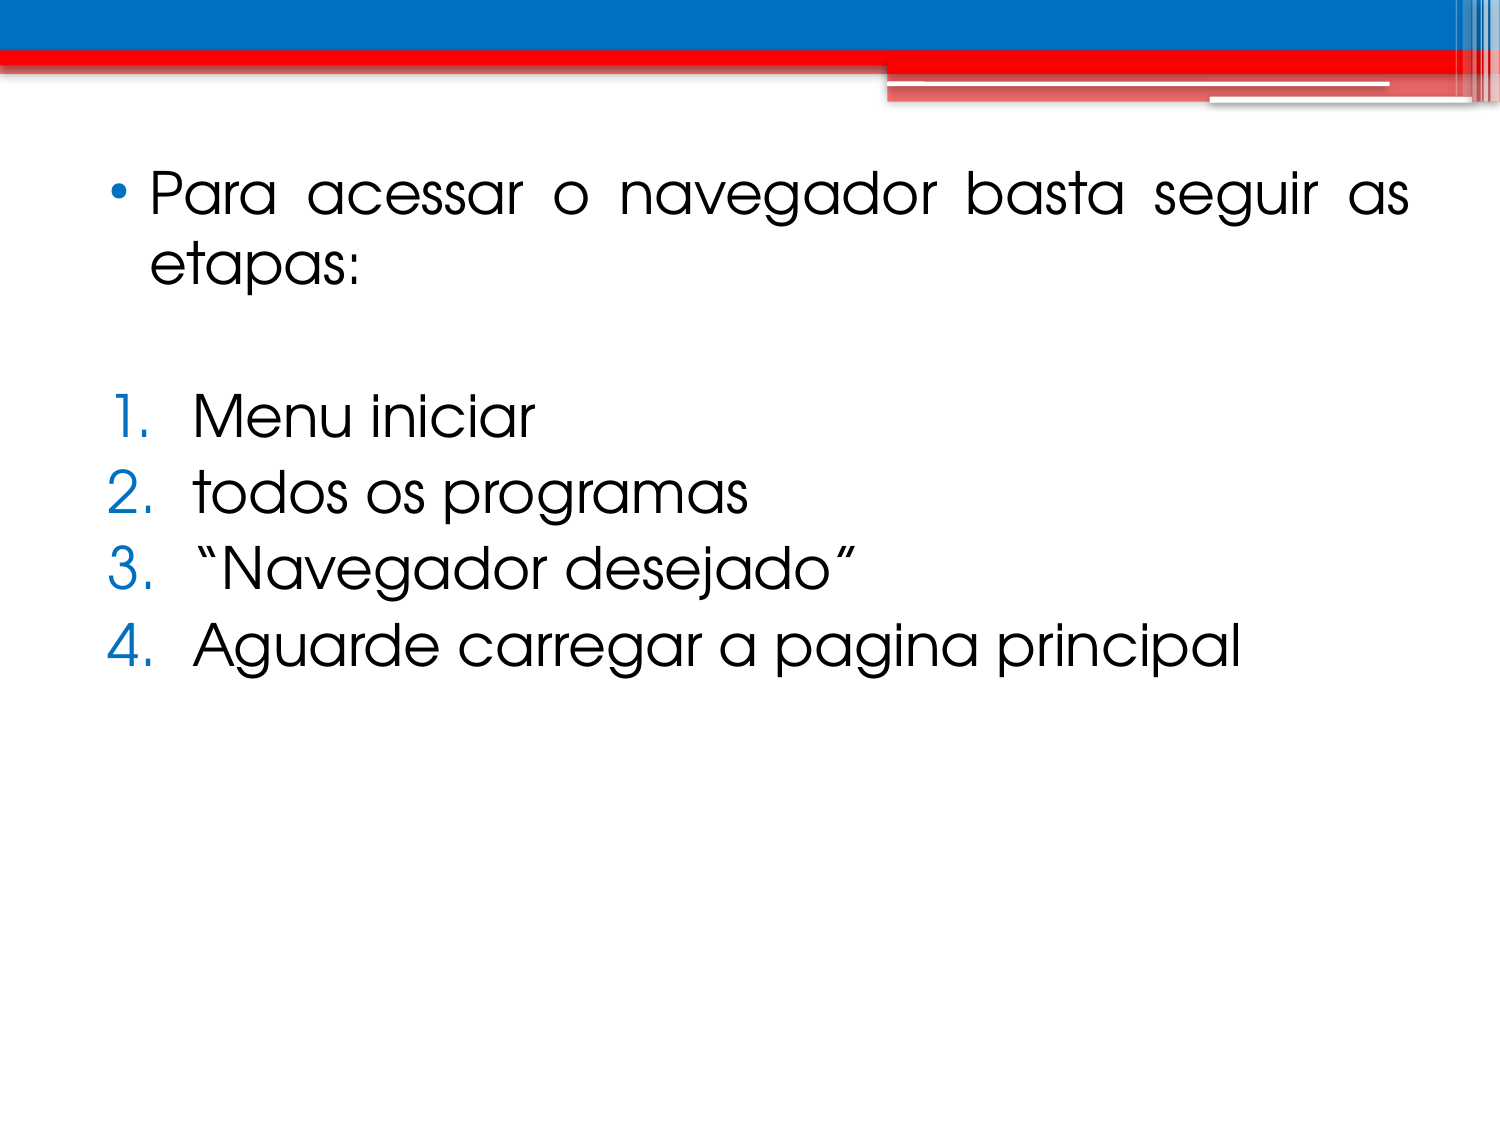

Para acessar o navegador basta seguir as etapas:

Menu iniciar
todos os programas
“Navegador desejado”
Aguarde carregar a pagina principal